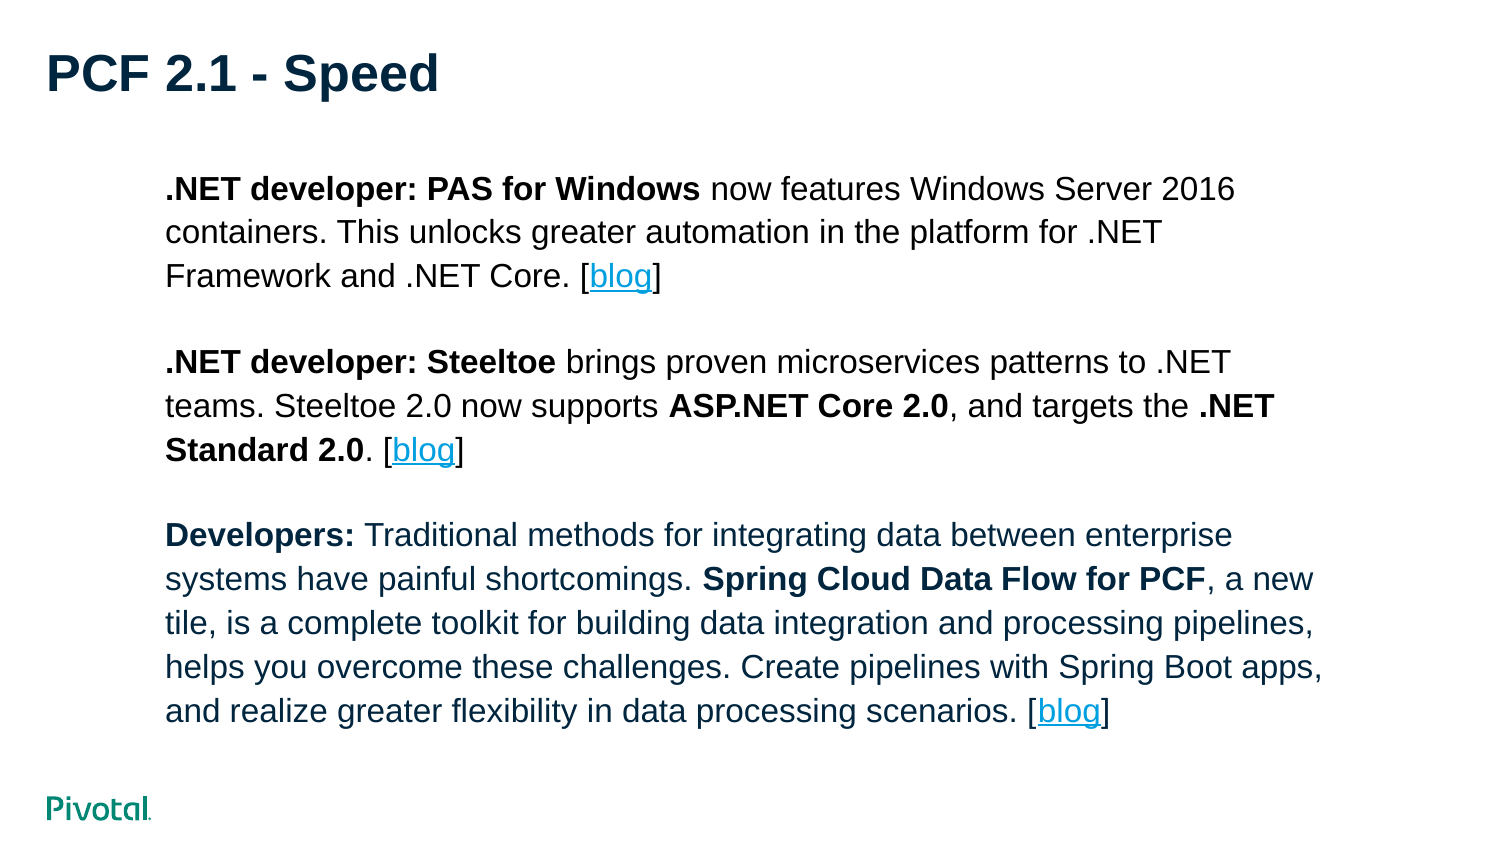

# PCF 2.1 - Speed
.NET developer: PAS for Windows now features Windows Server 2016 containers. This unlocks greater automation in the platform for .NET Framework and .NET Core. [blog]
.NET developer: Steeltoe brings proven microservices patterns to .NET teams. Steeltoe 2.0 now supports ASP.NET Core 2.0, and targets the .NET Standard 2.0. [blog]
Developers: Traditional methods for integrating data between enterprise systems have painful shortcomings. Spring Cloud Data Flow for PCF, a new tile, is a complete toolkit for building data integration and processing pipelines, helps you overcome these challenges. Create pipelines with Spring Boot apps, and realize greater flexibility in data processing scenarios. [blog]